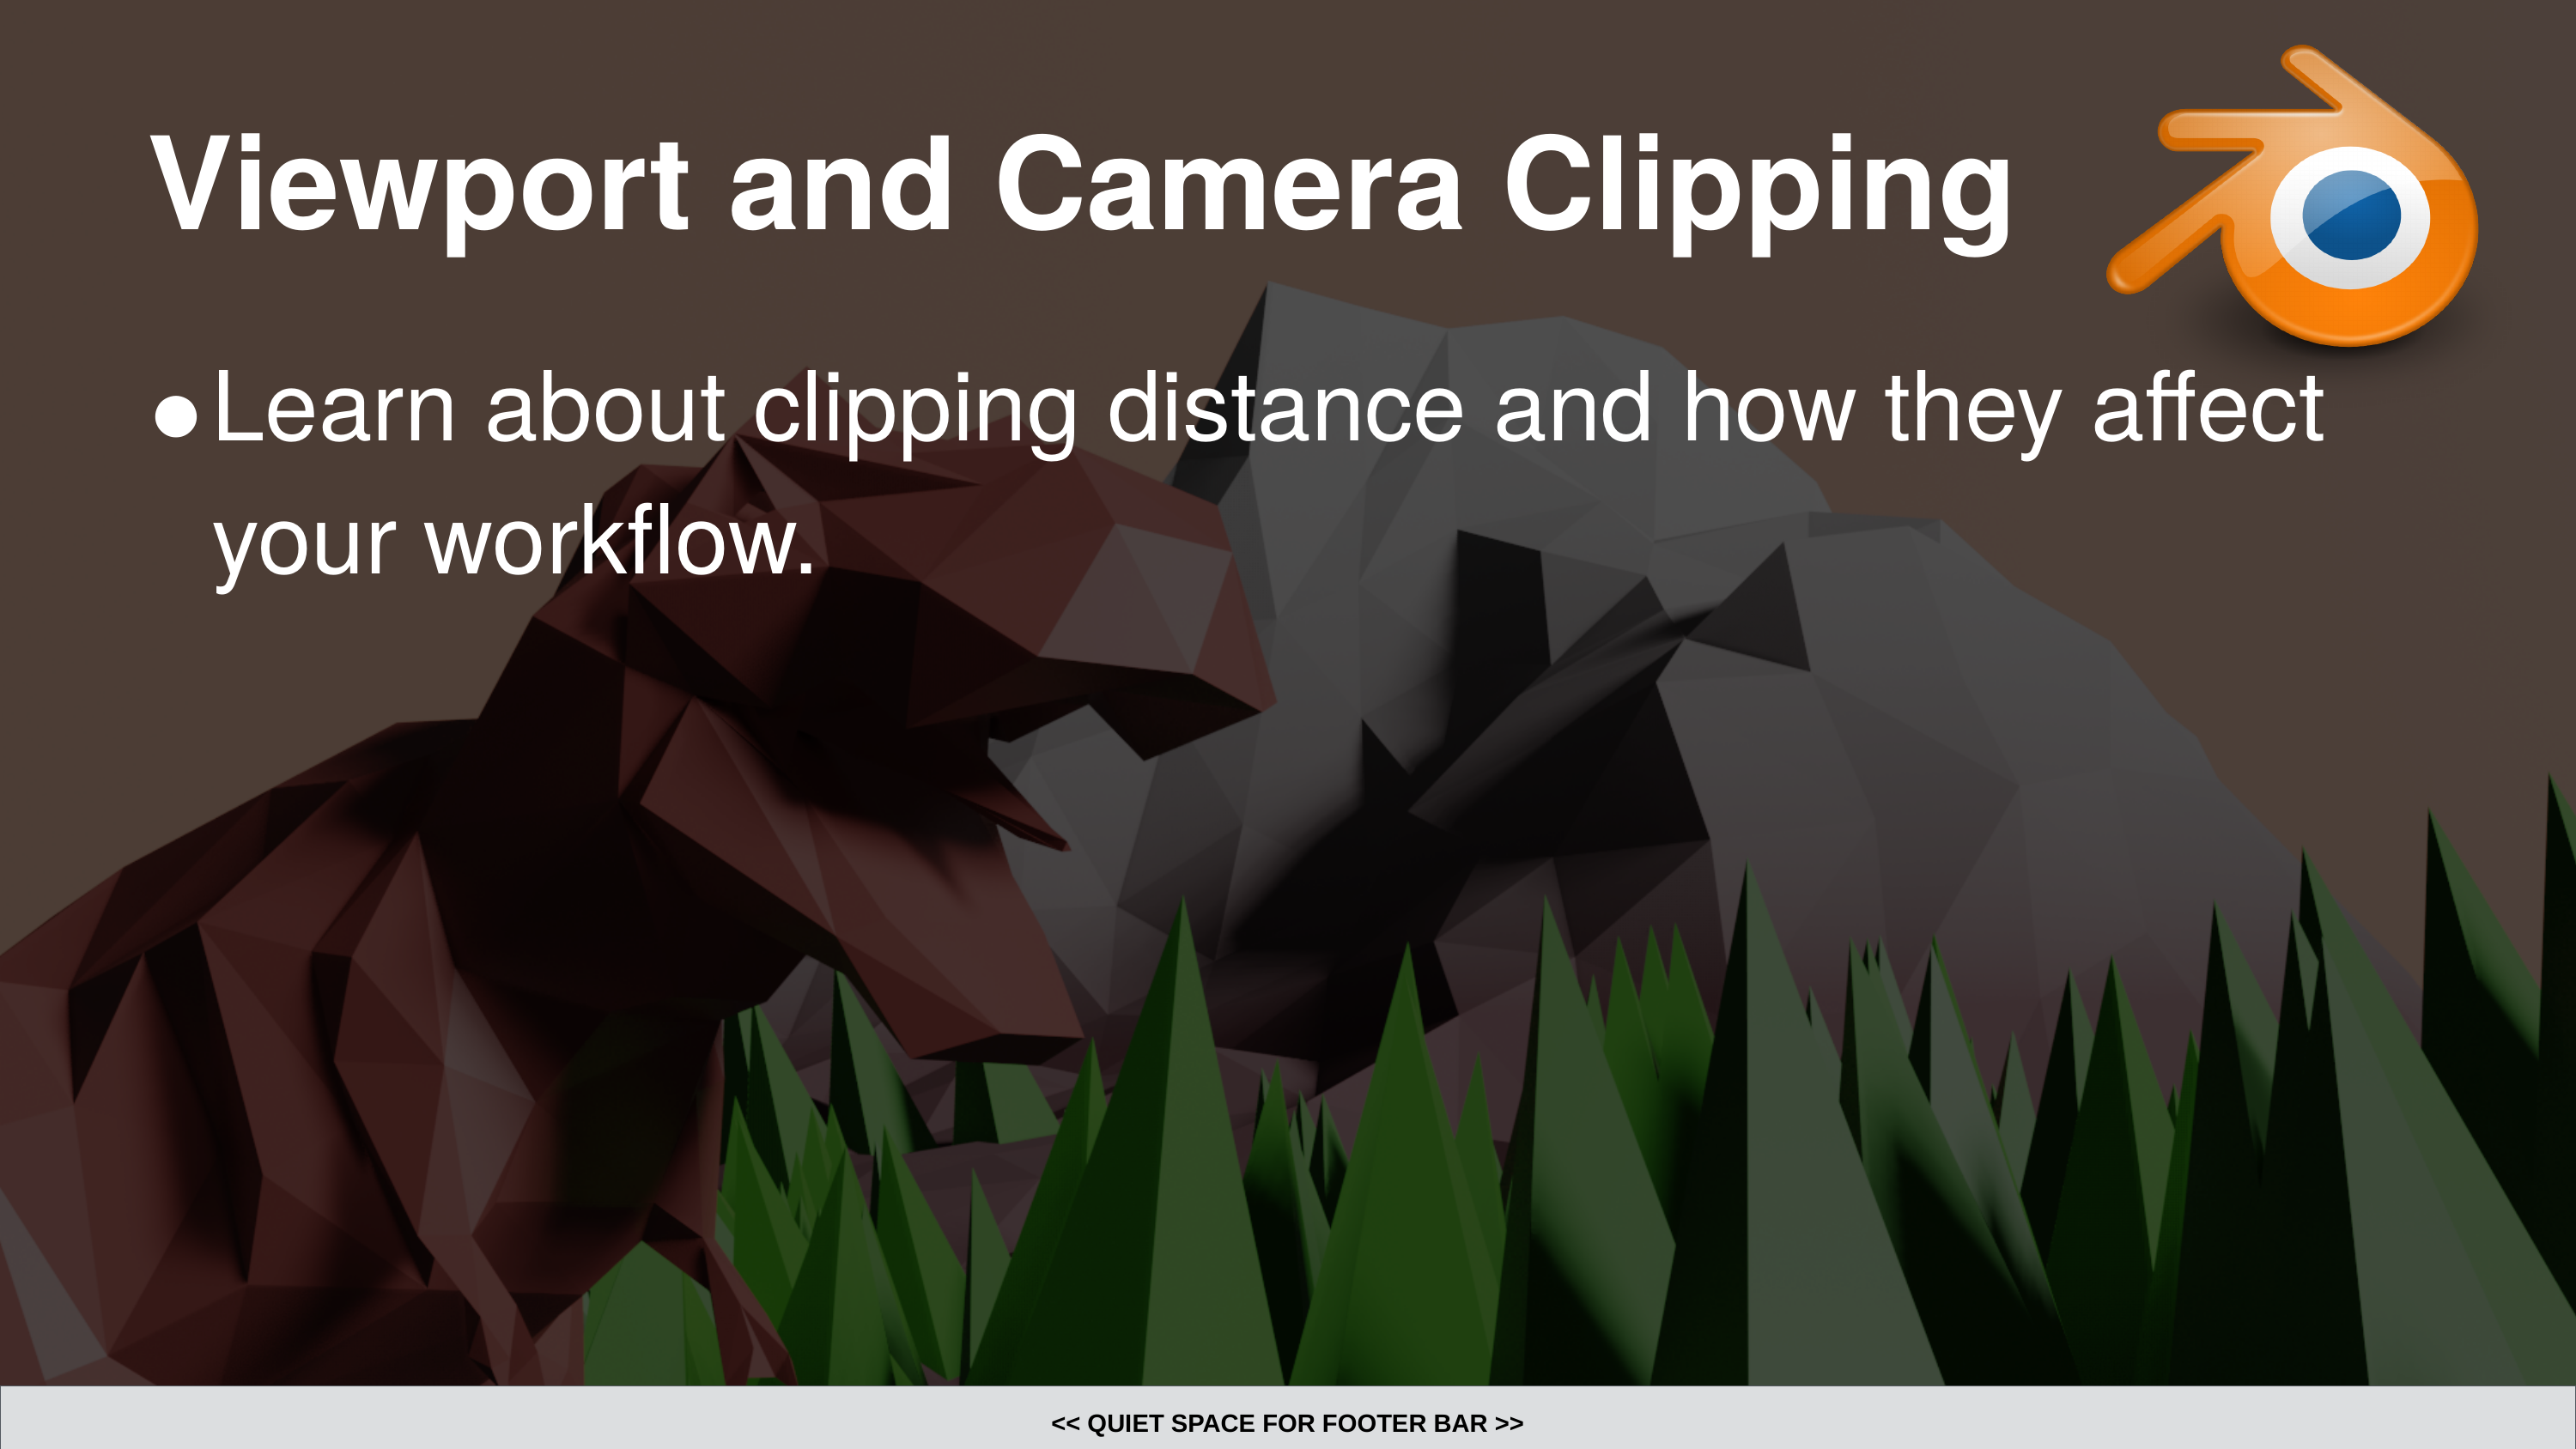

# Viewport and Camera Clipping

Learn about clipping distance and how they affect your workflow.